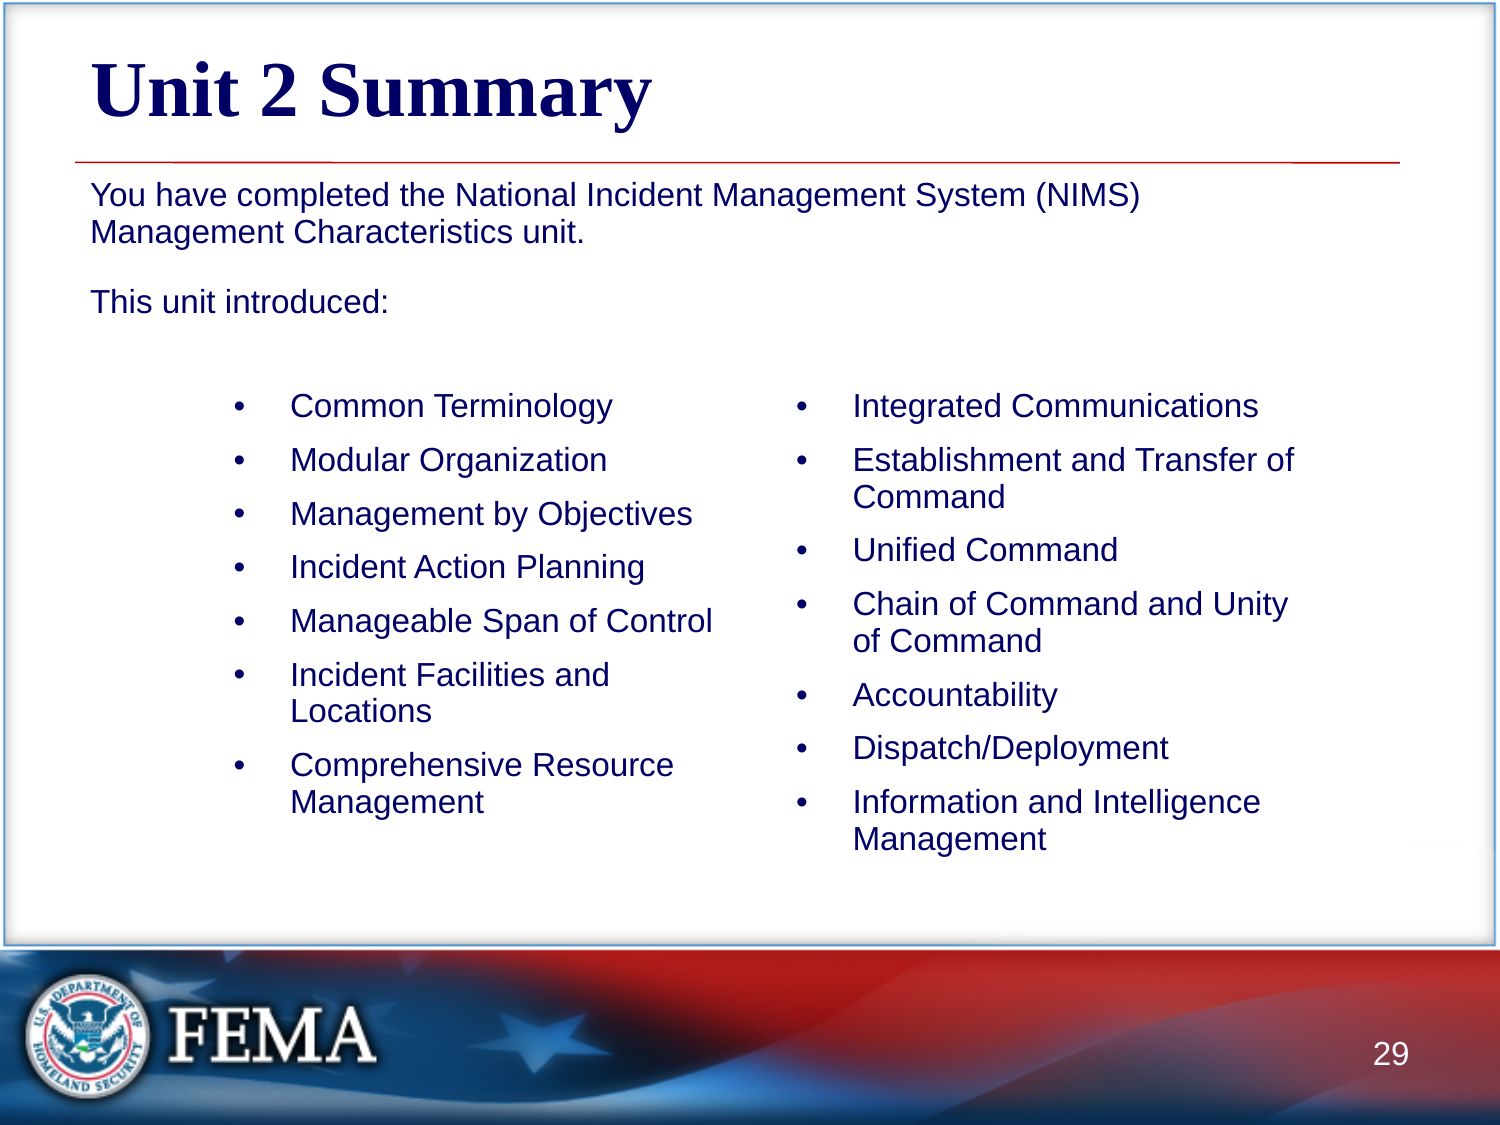

# Unit 2 Summary
| You have completed the National Incident Management System (NIMS) Management Characteristics unit. This unit introduced: |  |  |
| --- | --- | --- |
|  |  |  |
|  | Common Terminology Modular Organization Management by Objectives Incident Action Planning Manageable Span of Control Incident Facilities and Locations Comprehensive Resource Management | Integrated Communications Establishment and Transfer of Command Unified Command Chain of Command and Unity of Command Accountability Dispatch/Deployment Information and Intelligence Management |
29